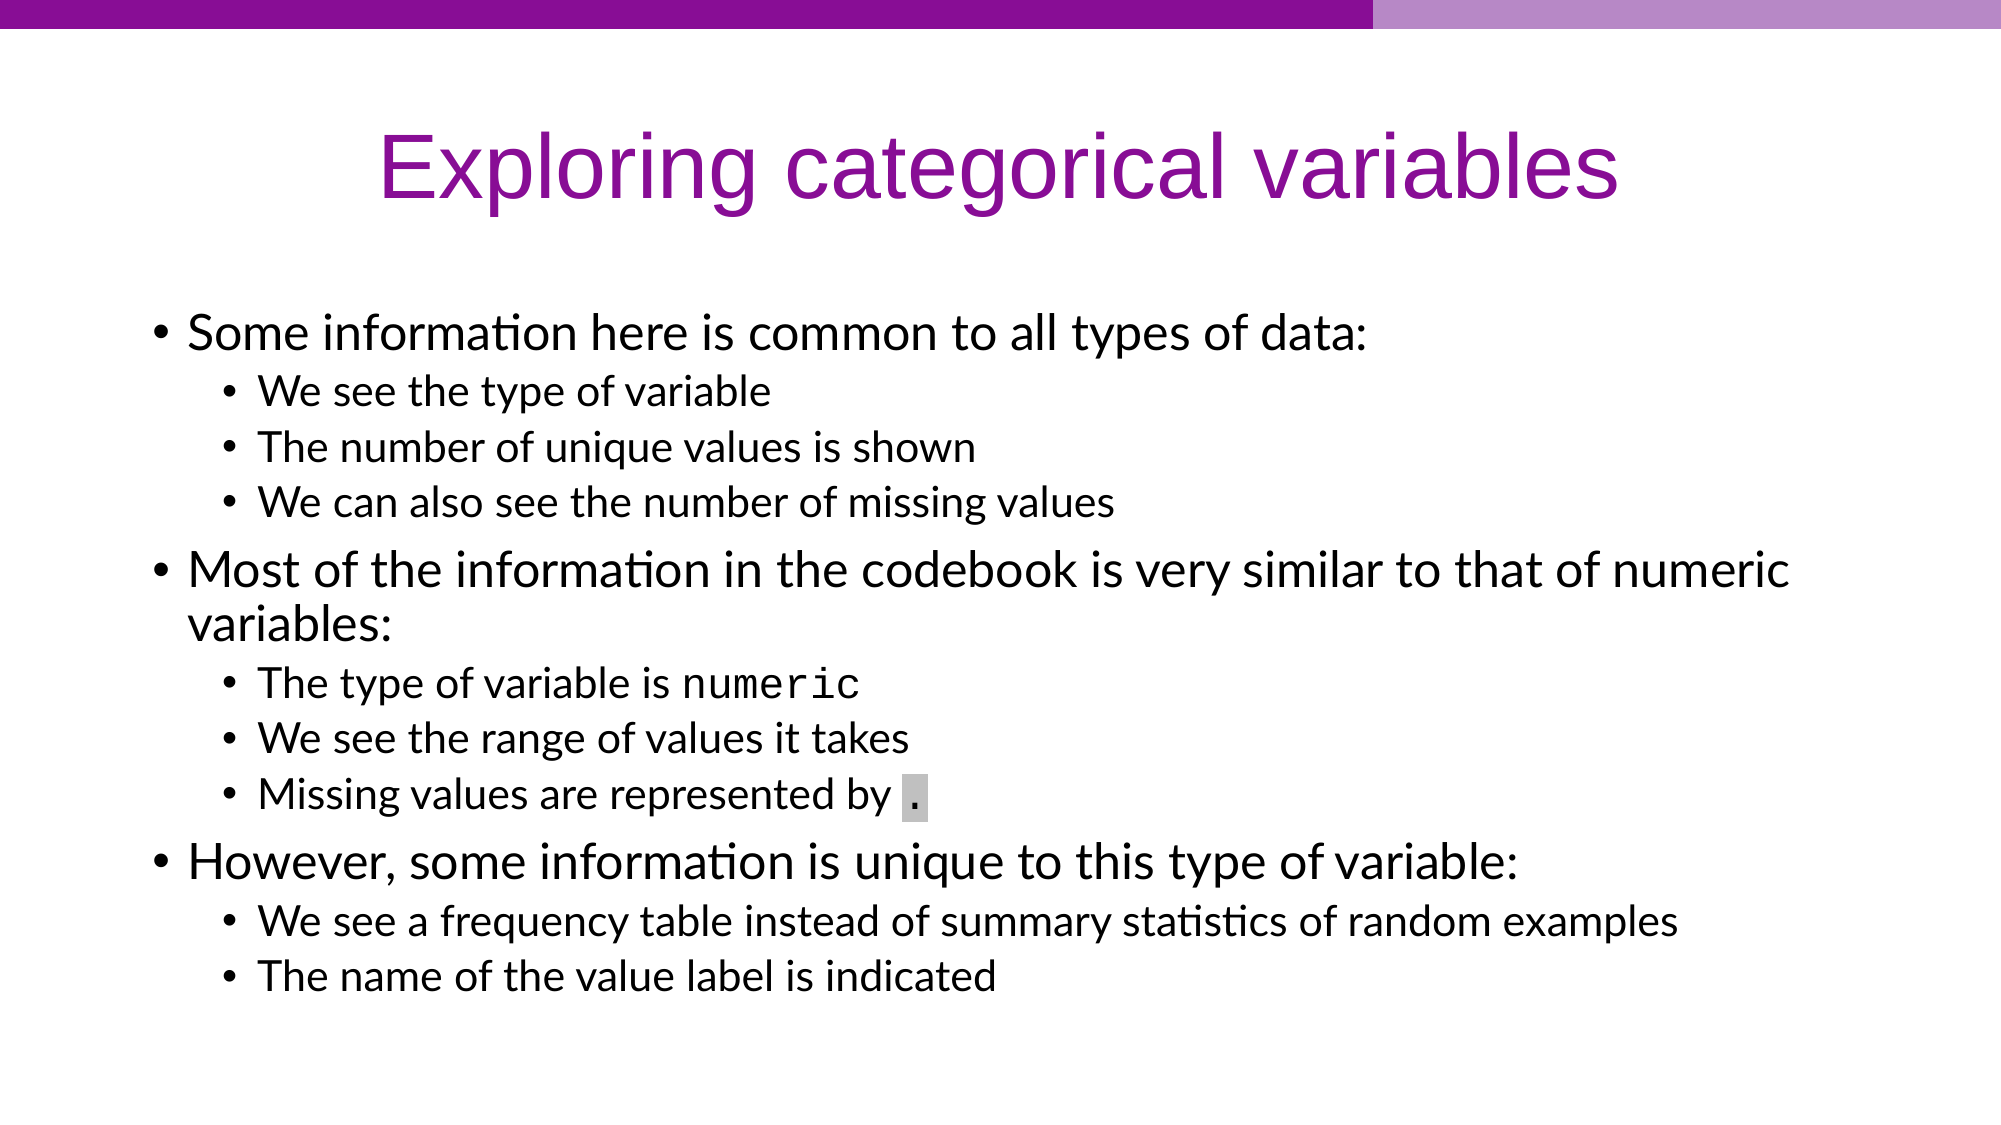

# Exploring categorical variables
Some information here is common to all types of data:
We see the type of variable
The number of unique values is shown
We can also see the number of missing values
Most of the information in the codebook is very similar to that of numeric variables:
The type of variable is numeric
We see the range of values it takes
Missing values are represented by .
However, some information is unique to this type of variable:
We see a frequency table instead of summary statistics of random examples
The name of the value label is indicated